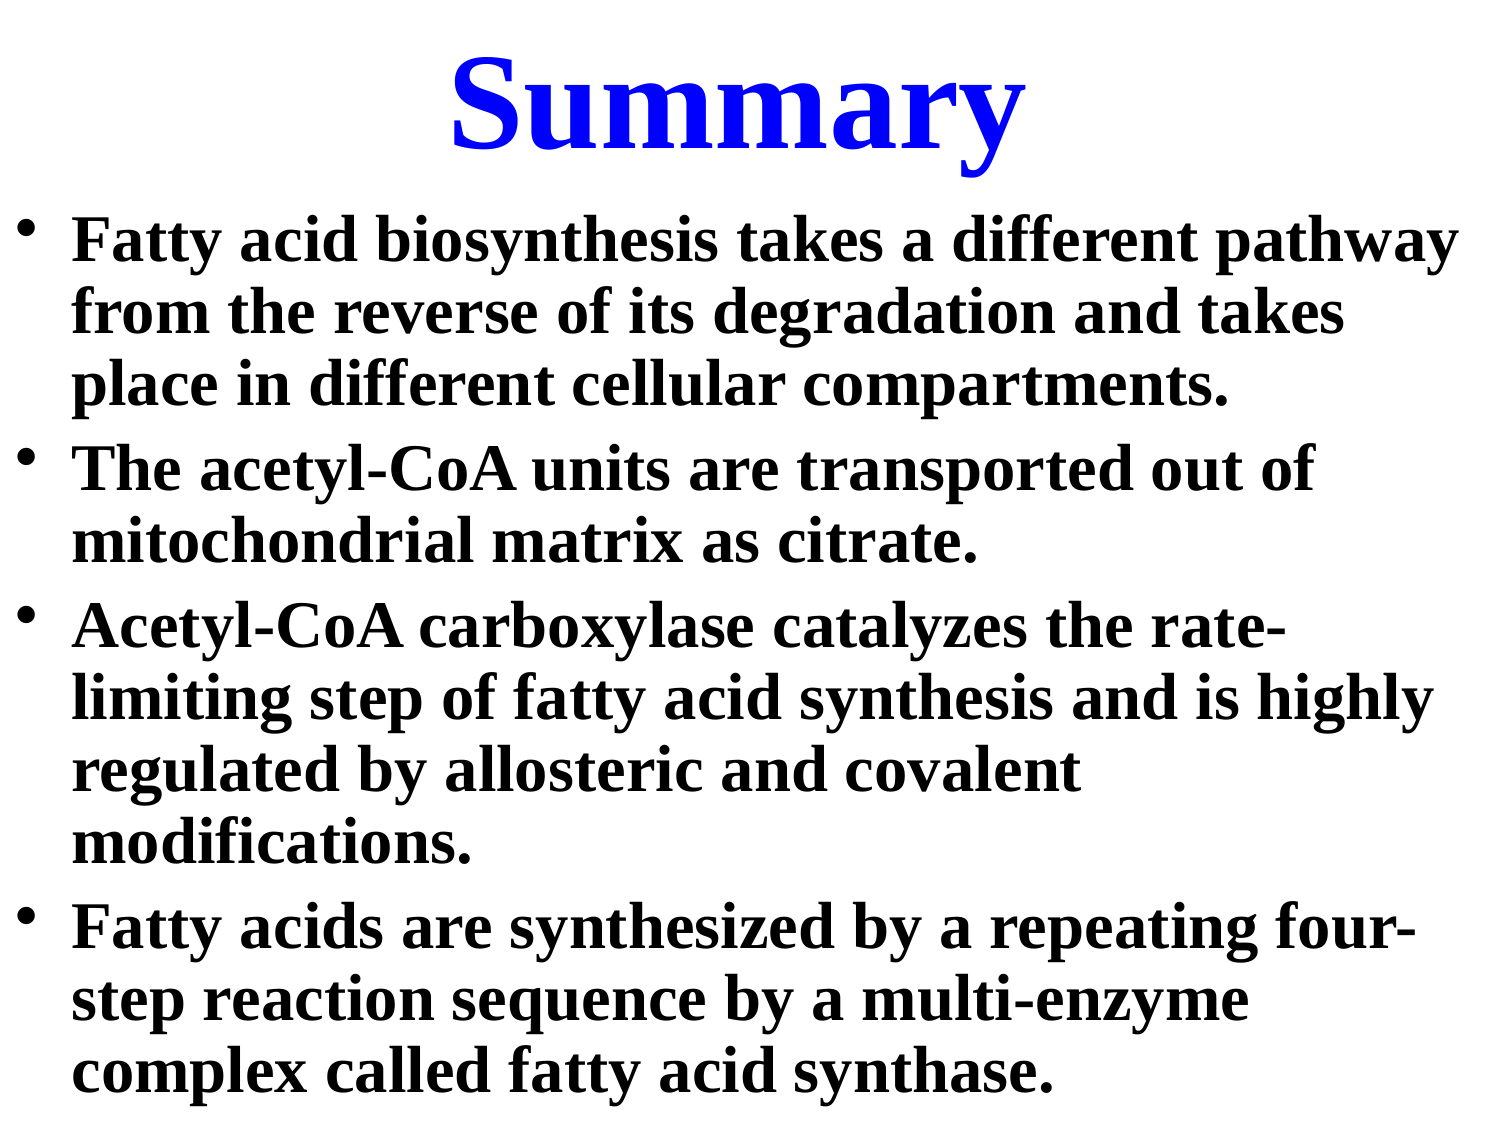

# Summary
Fatty acid biosynthesis takes a different pathway from the reverse of its degradation and takes place in different cellular compartments.
The acetyl-CoA units are transported out of mitochondrial matrix as citrate.
Acetyl-CoA carboxylase catalyzes the rate-limiting step of fatty acid synthesis and is highly regulated by allosteric and covalent modifications.
Fatty acids are synthesized by a repeating four-step reaction sequence by a multi-enzyme complex called fatty acid synthase.